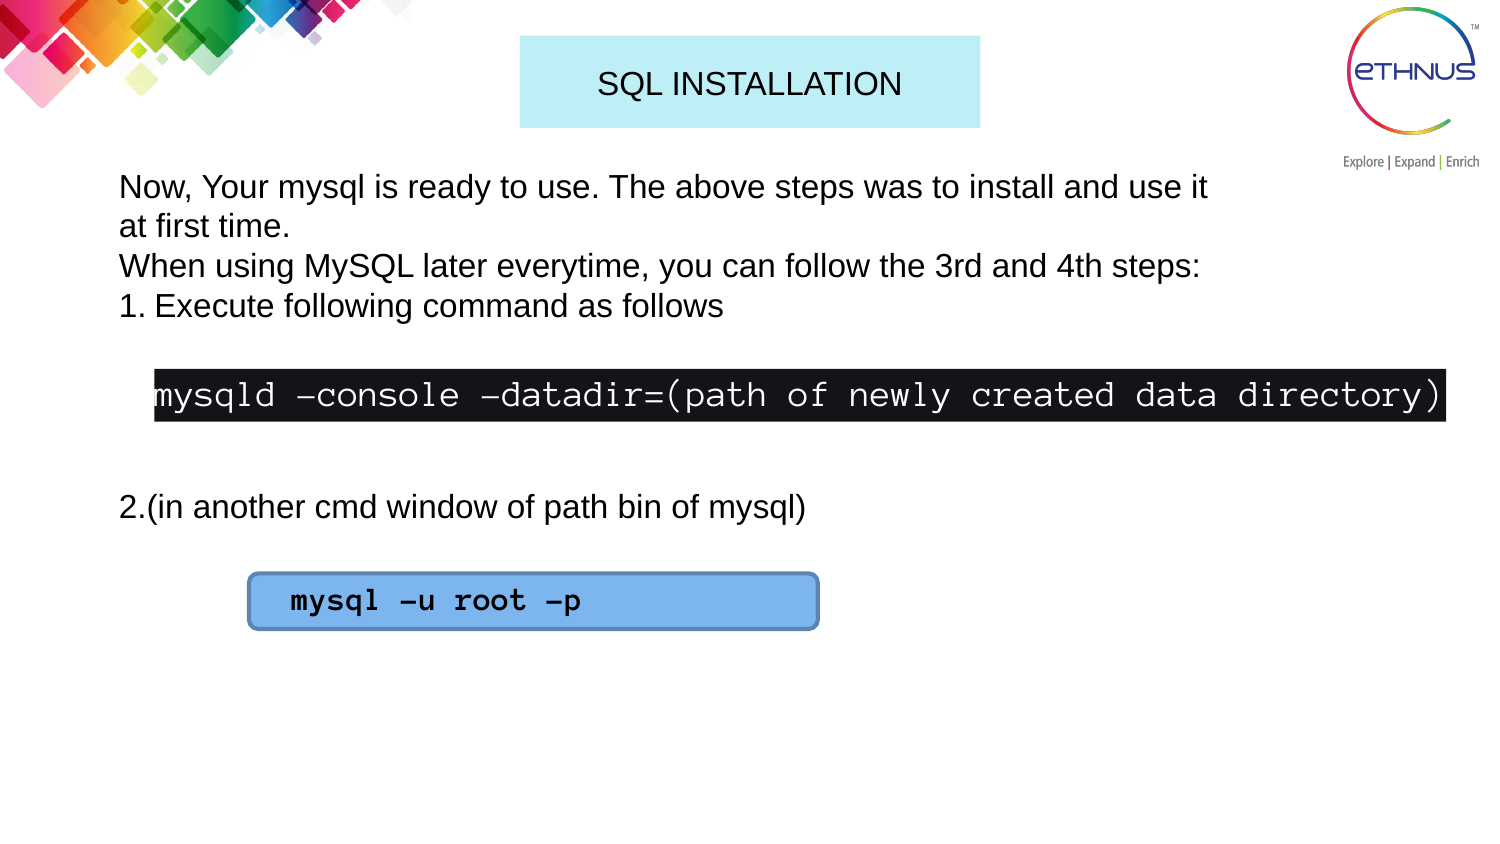

# SQL INSTALLATION
Now, Your mysql is ready to use. The above steps was to install and use it at first time.
When using MySQL later everytime, you can follow the 3rd and 4th steps:
Execute following command as follows
mysqld –console –datadir=(path of newly created data directory)
2.(in another cmd window of path bin of mysql)

mysql -u root -p